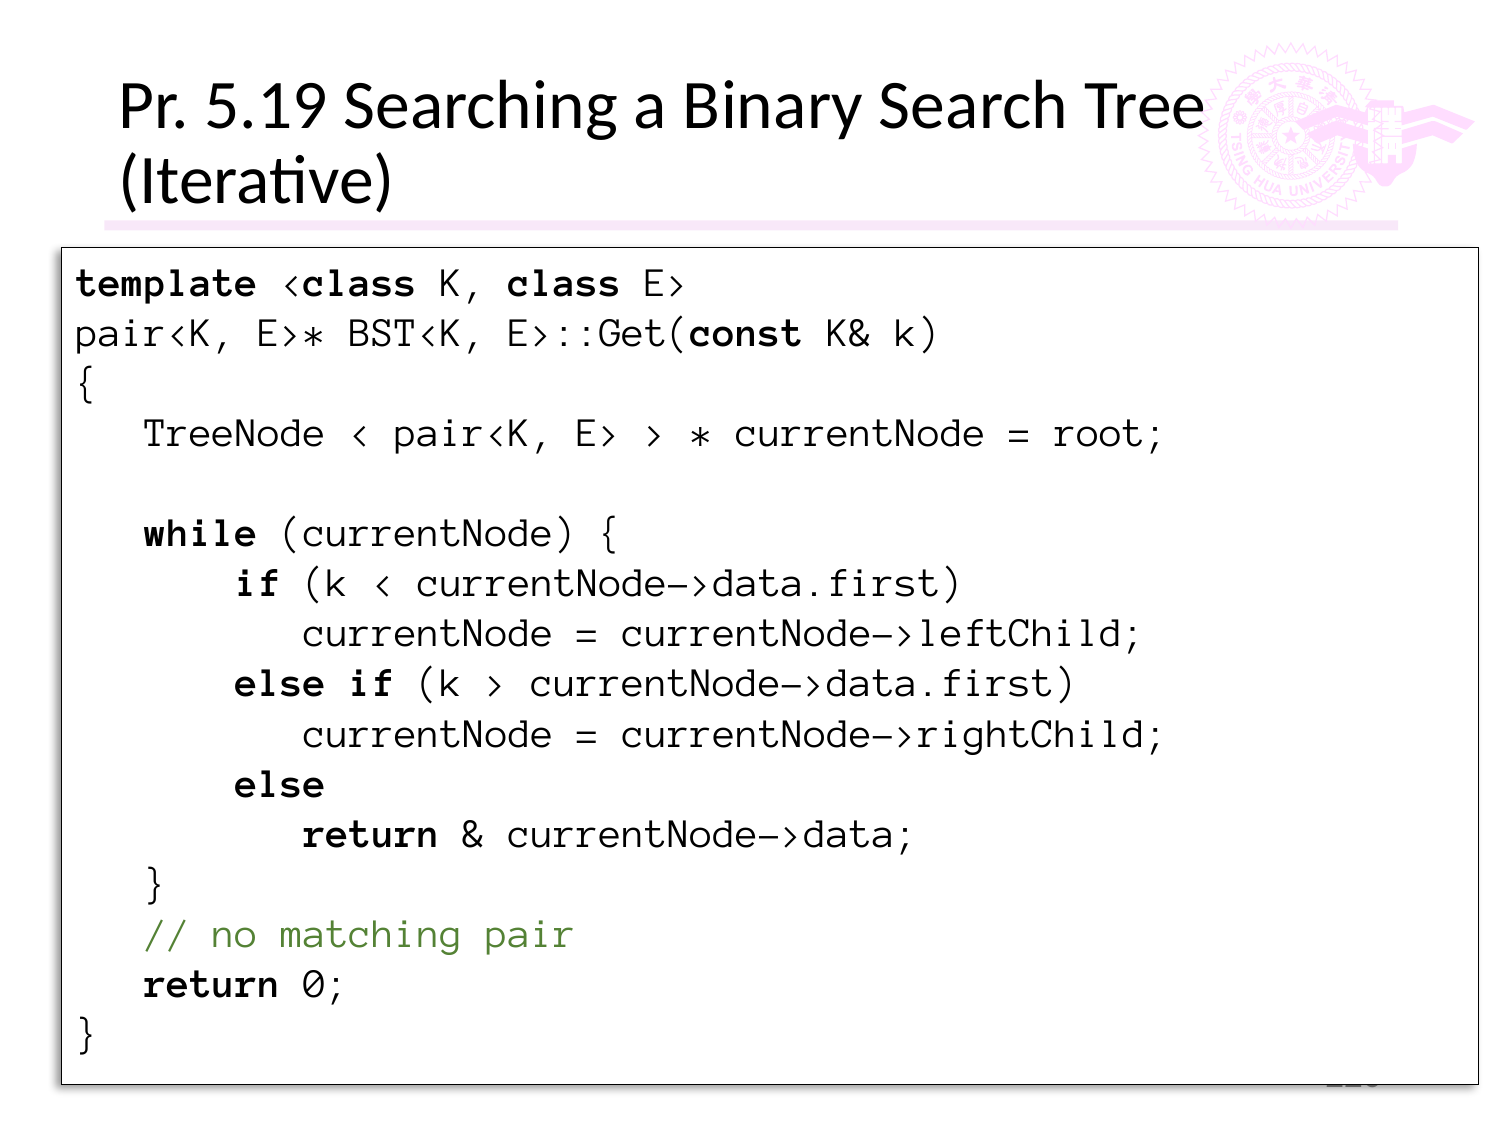

# Pr. 5.19 Searching a Binary Search Tree (Iterative)
template <class K, class E>
pair<K, E>* BST<K, E>::Get(const K& k)
{
   TreeNode < pair<K, E> > * currentNode = root;

   while (currentNode) {
       if (k < currentNode->data.first)
          currentNode = currentNode->leftChild;
       else if (k > currentNode->data.first)
          currentNode = currentNode->rightChild;
       else
          return & currentNode->data;
   }
   // no matching pair
   return 0;
}

220